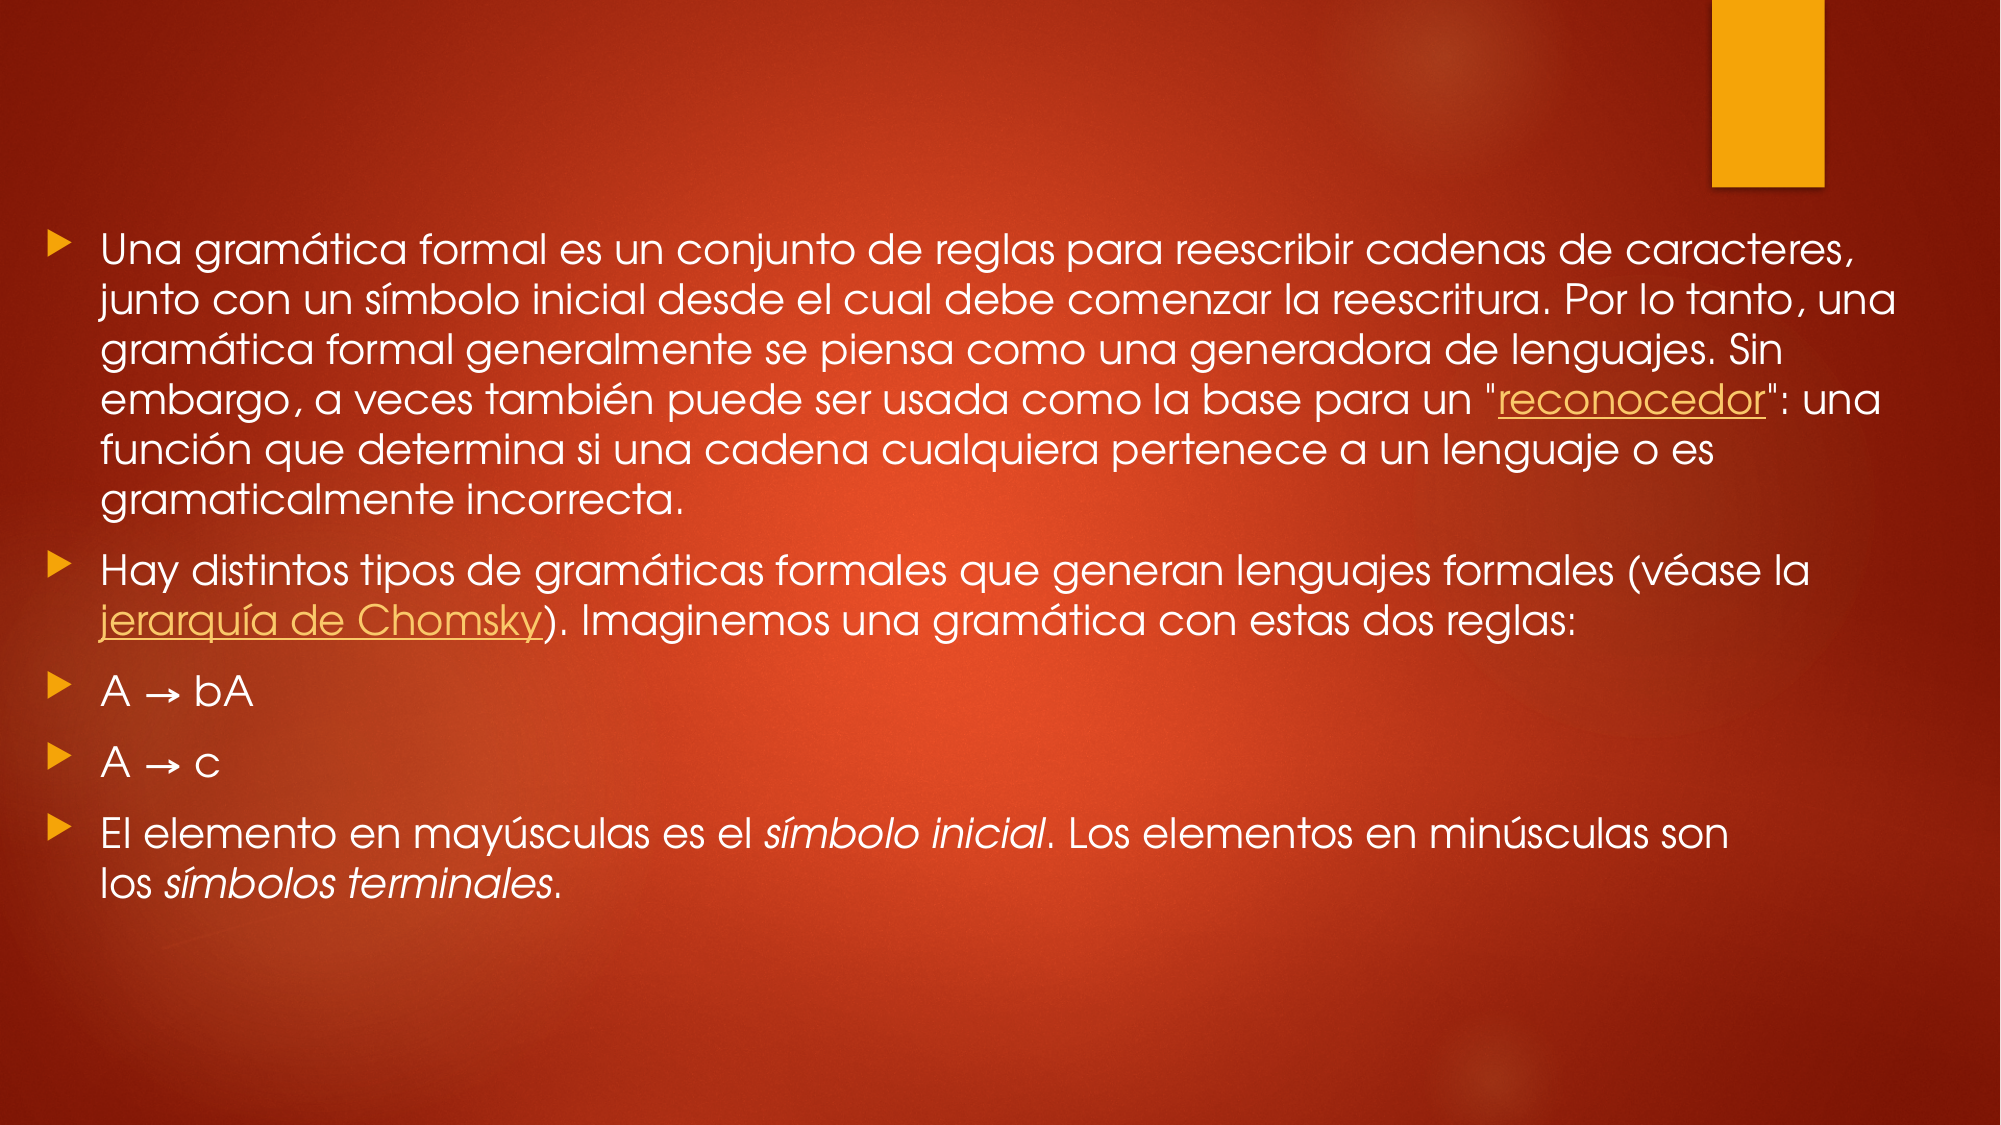

Una gramática formal es un conjunto de reglas para reescribir cadenas de caracteres, junto con un símbolo inicial desde el cual debe comenzar la reescritura. Por lo tanto, una gramática formal generalmente se piensa como una generadora de lenguajes. Sin embargo, a veces también puede ser usada como la base para un "reconocedor": una función que determina si una cadena cualquiera pertenece a un lenguaje o es gramaticalmente incorrecta.
Hay distintos tipos de gramáticas formales que generan lenguajes formales (véase la jerarquía de Chomsky). Imaginemos una gramática con estas dos reglas:
A → bA
A → c
El elemento en mayúsculas es el símbolo inicial. Los elementos en minúsculas son los símbolos terminales.